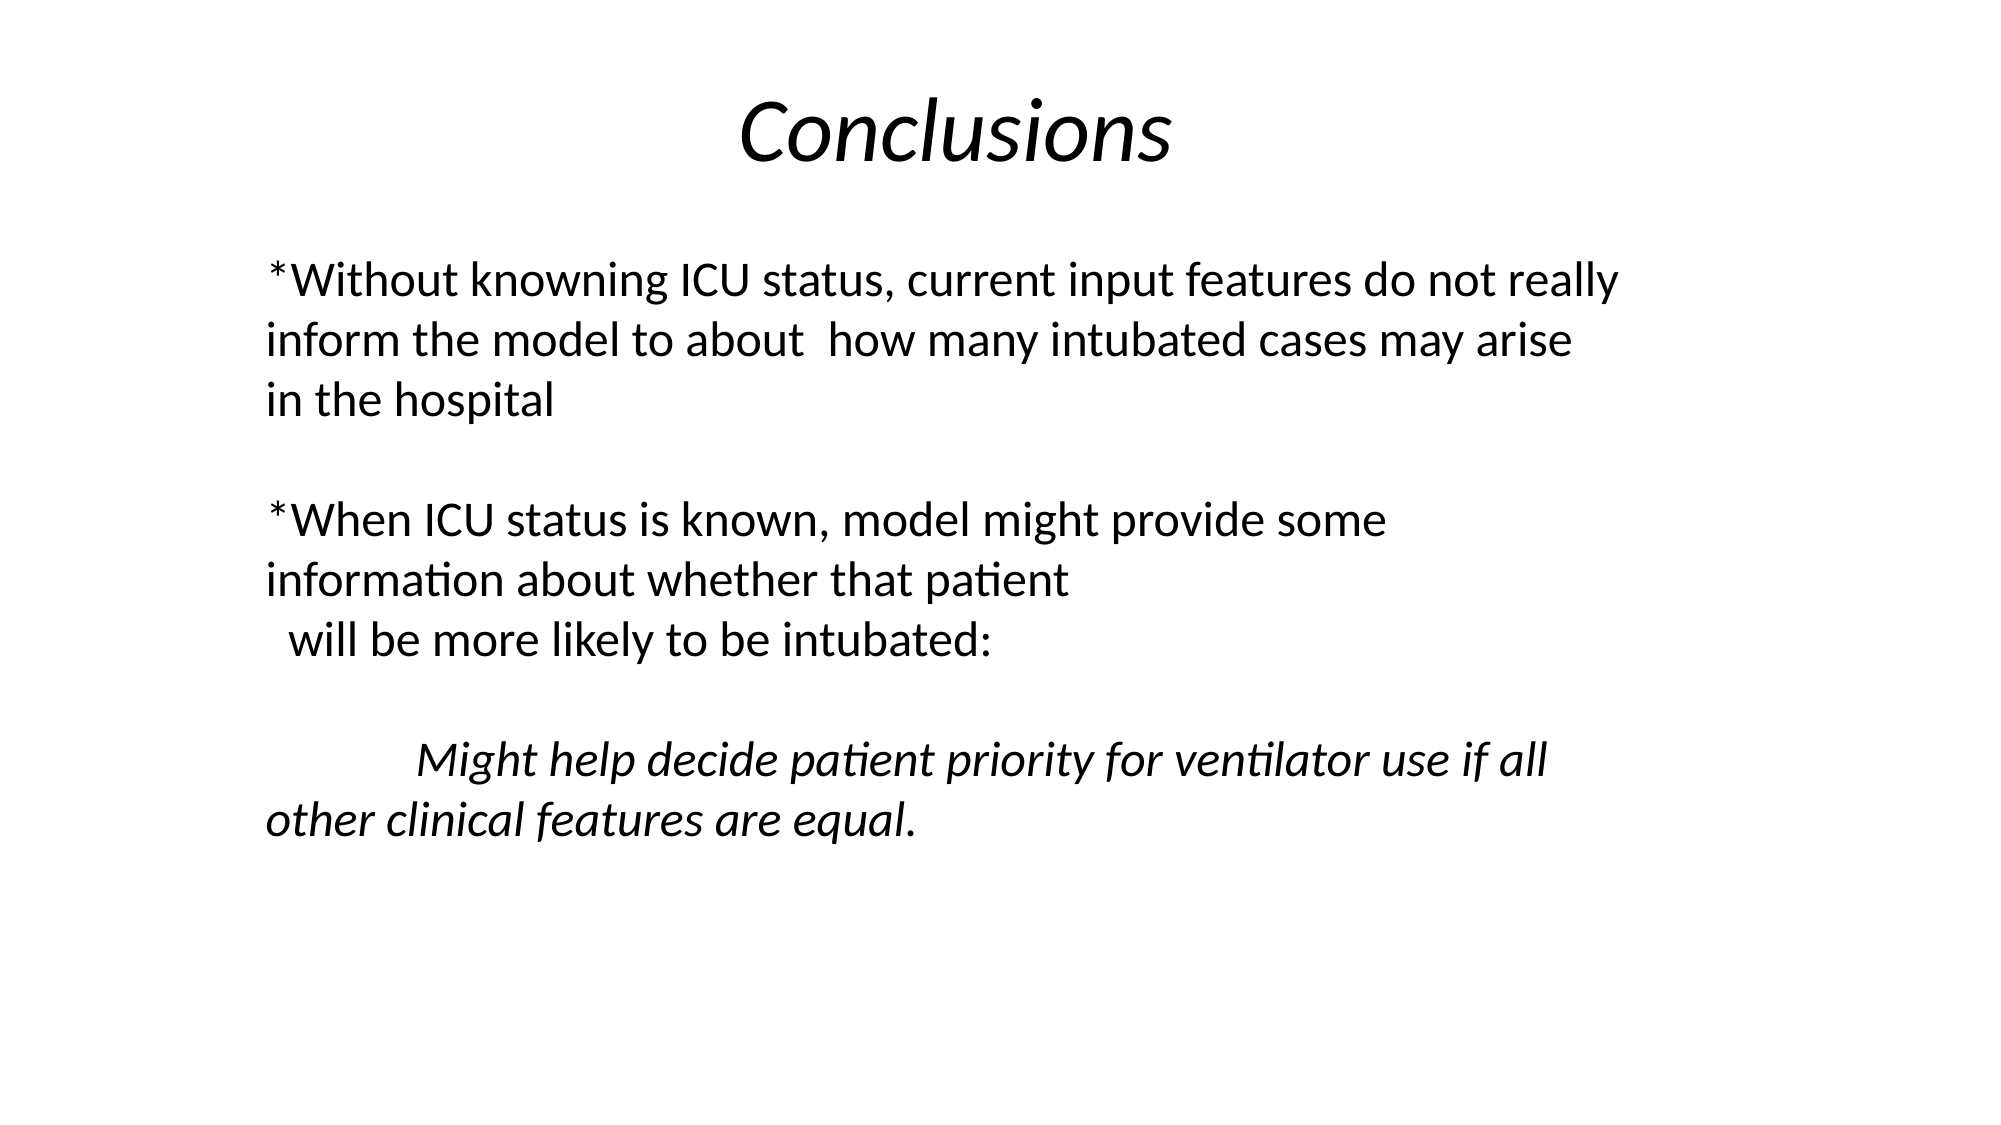

Conclusions
*Without knowning ICU status, current input features do not really inform the model to about  how many intubated cases may arise in the hospital

*When ICU status is known, model might provide some information about whether that patient
  will be more likely to be intubated:

	Might help decide patient priority for ventilator use if all other clinical features are equal.